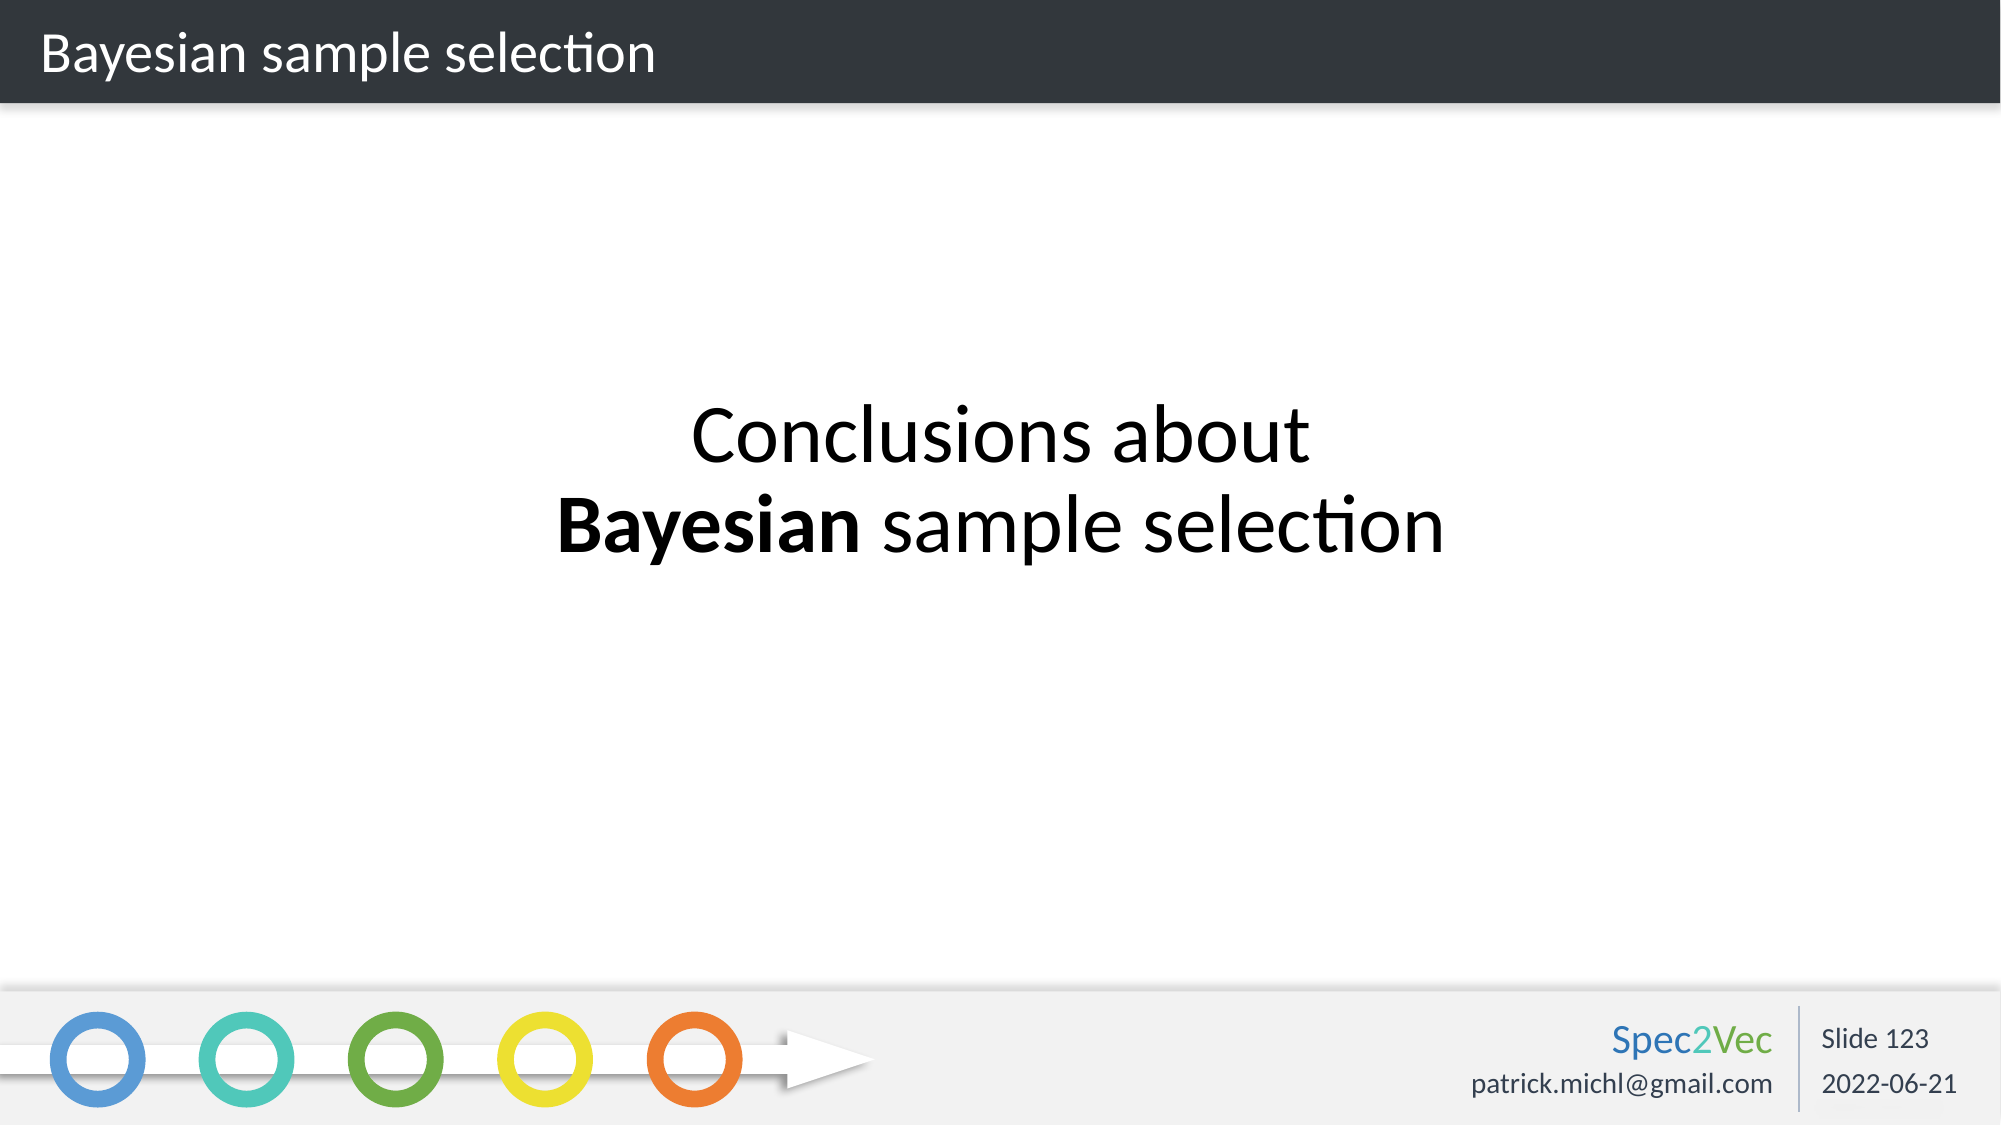

Bayesian sample selection
Conclusions about
Bayesian sample selection